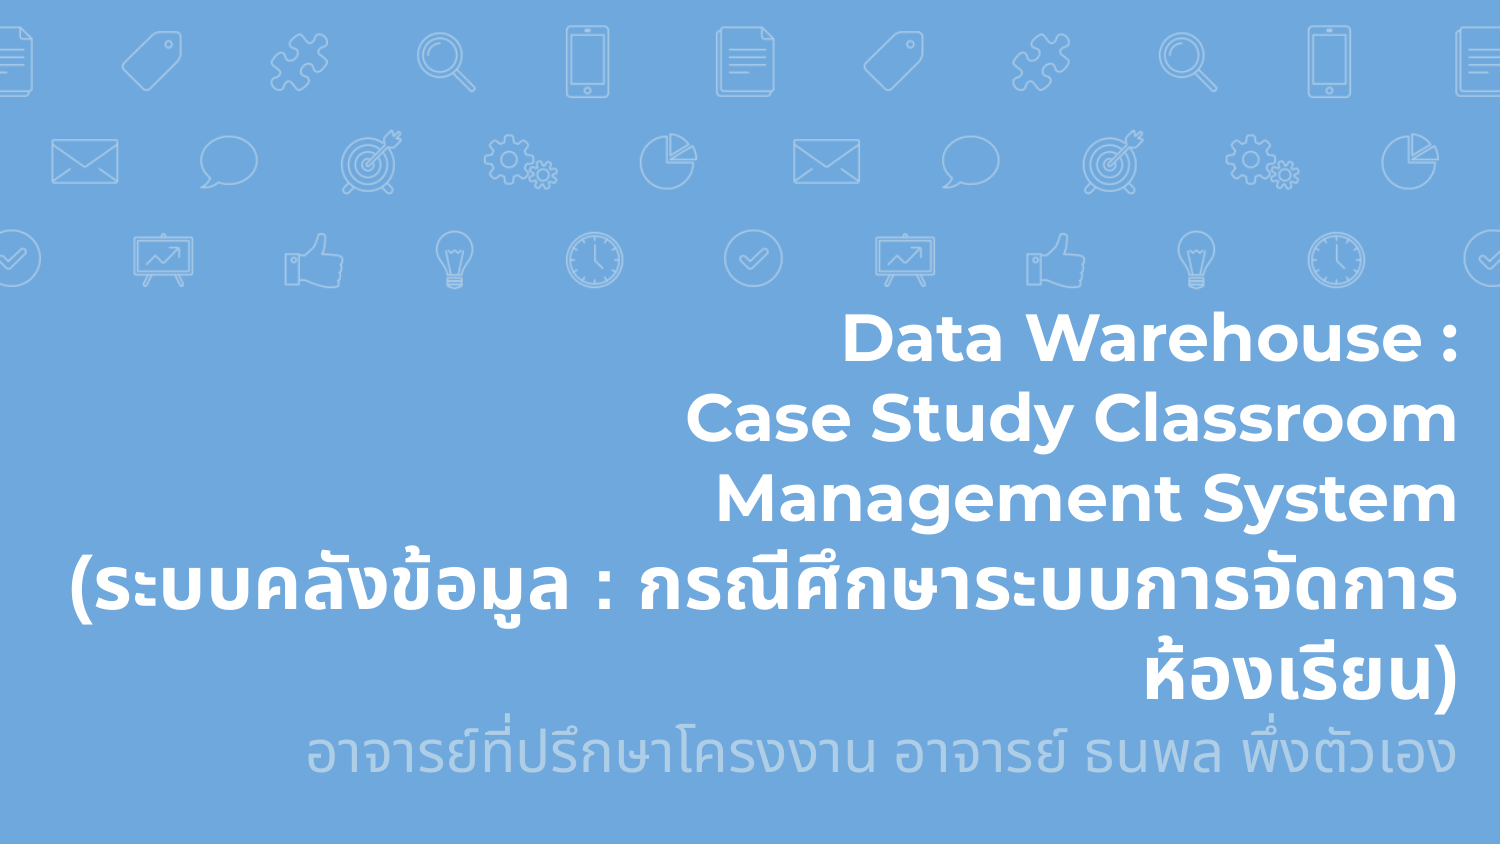

Data Warehouse :
Case Study Classroom
 Management System
(ระบบคลังข้อมูล : กรณีศึกษาระบบการจัดการห้องเรียน)
อาจารย์ที่ปรึกษาโครงงาน อาจารย์ ธนพล พึ่งตัวเอง